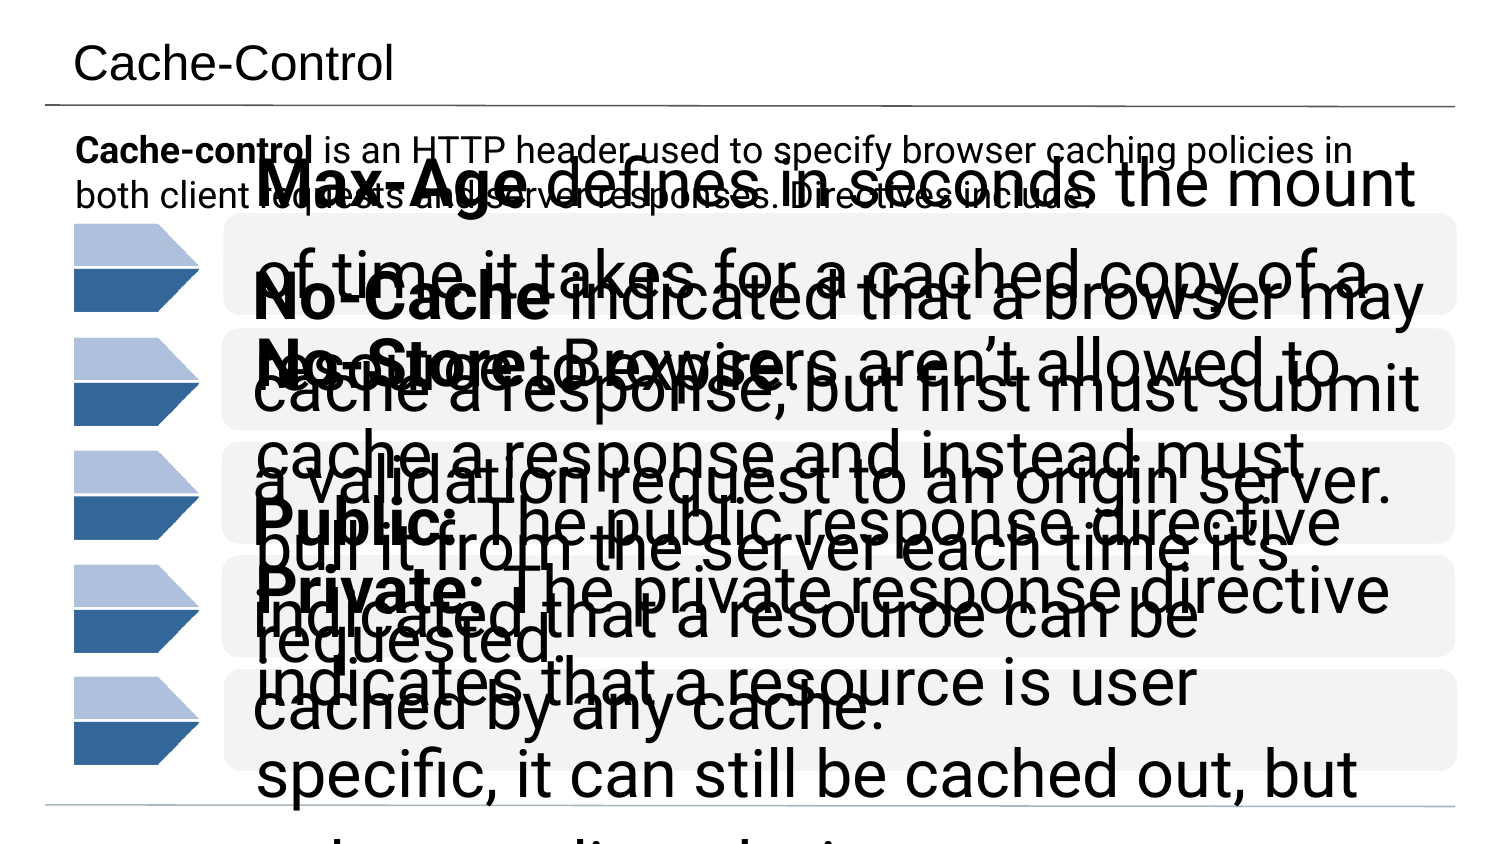

# Cache-Control
Cache-control is an HTTP header used to specify browser caching policies in both client requests and server responses. Directives include:
Max-Age defines in seconds the mount of time it takes for a cached copy of a resource to expire.
No-Cache indicated that a browser may cache a response, but first must submit a validation request to an origin server.
No-Store: Browsers aren’t allowed to cache a response and instead must pull it from the server each time it’s requested.
Public: The public response directive indicated that a resource can be cached by any cache.
Private: The private response directive indicates that a resource is user specific, it can still be cached out, but only on a client device.